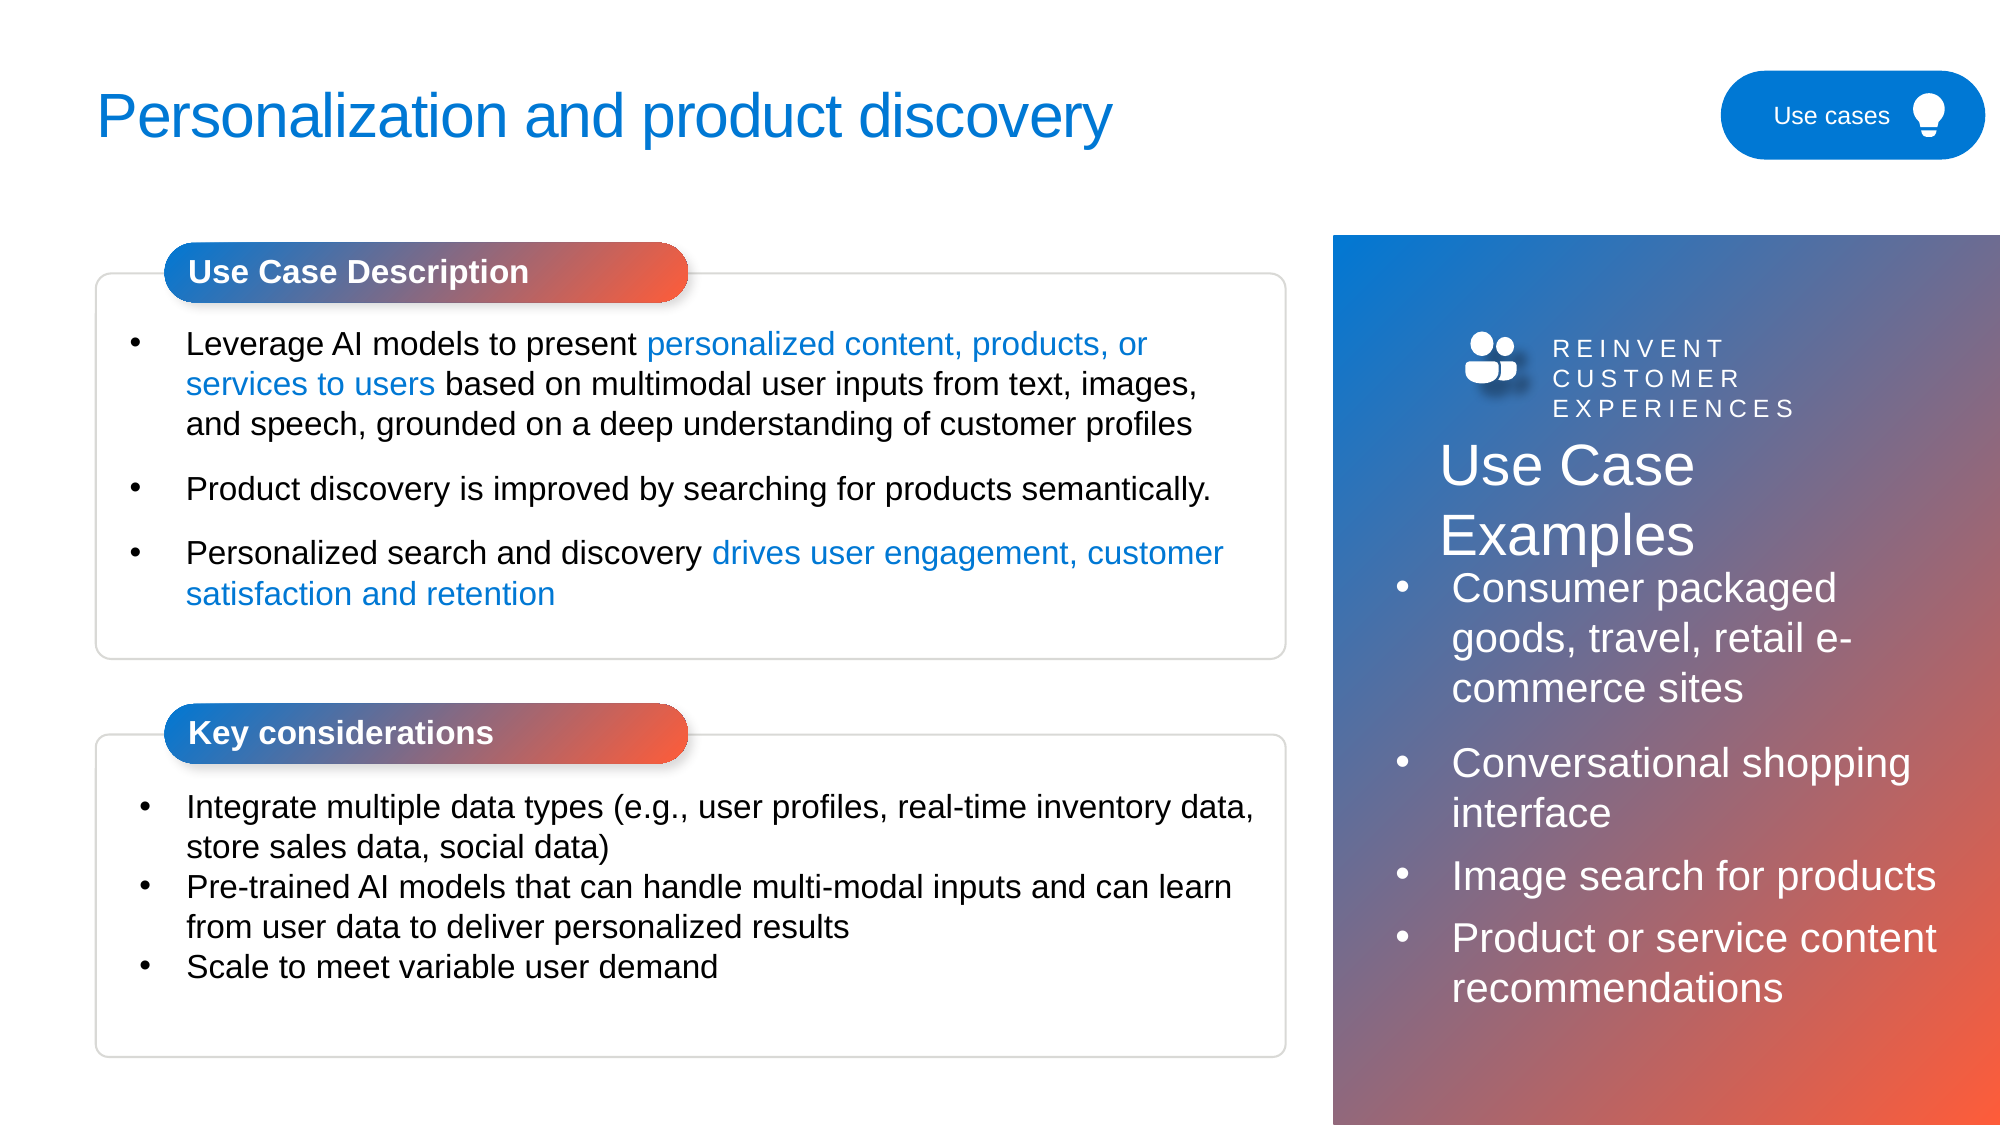

Use cases

# Personalization and product discovery

Use Case Description

Leverage AI models to present personalized content, products, or services to users based on multimodal user inputs from text, images, and speech, grounded on a deep understanding of customer profiles
Product discovery is improved by searching for products semantically.
Personalized search and discovery drives user engagement, customer satisfaction and retention

REINVENT CUSTOMER EXPERIENCES
Use Case Examples
Consumer packaged goods, travel, retail e-commerce sites
Conversational shopping interface
Image search for products
Product or service content recommendations

Key considerations

Integrate multiple data types (e.g., user profiles, real-time inventory data, store sales data, social data)
Pre-trained AI models that can handle multi-modal inputs and can learn from user data to deliver personalized results
Scale to meet variable user demand